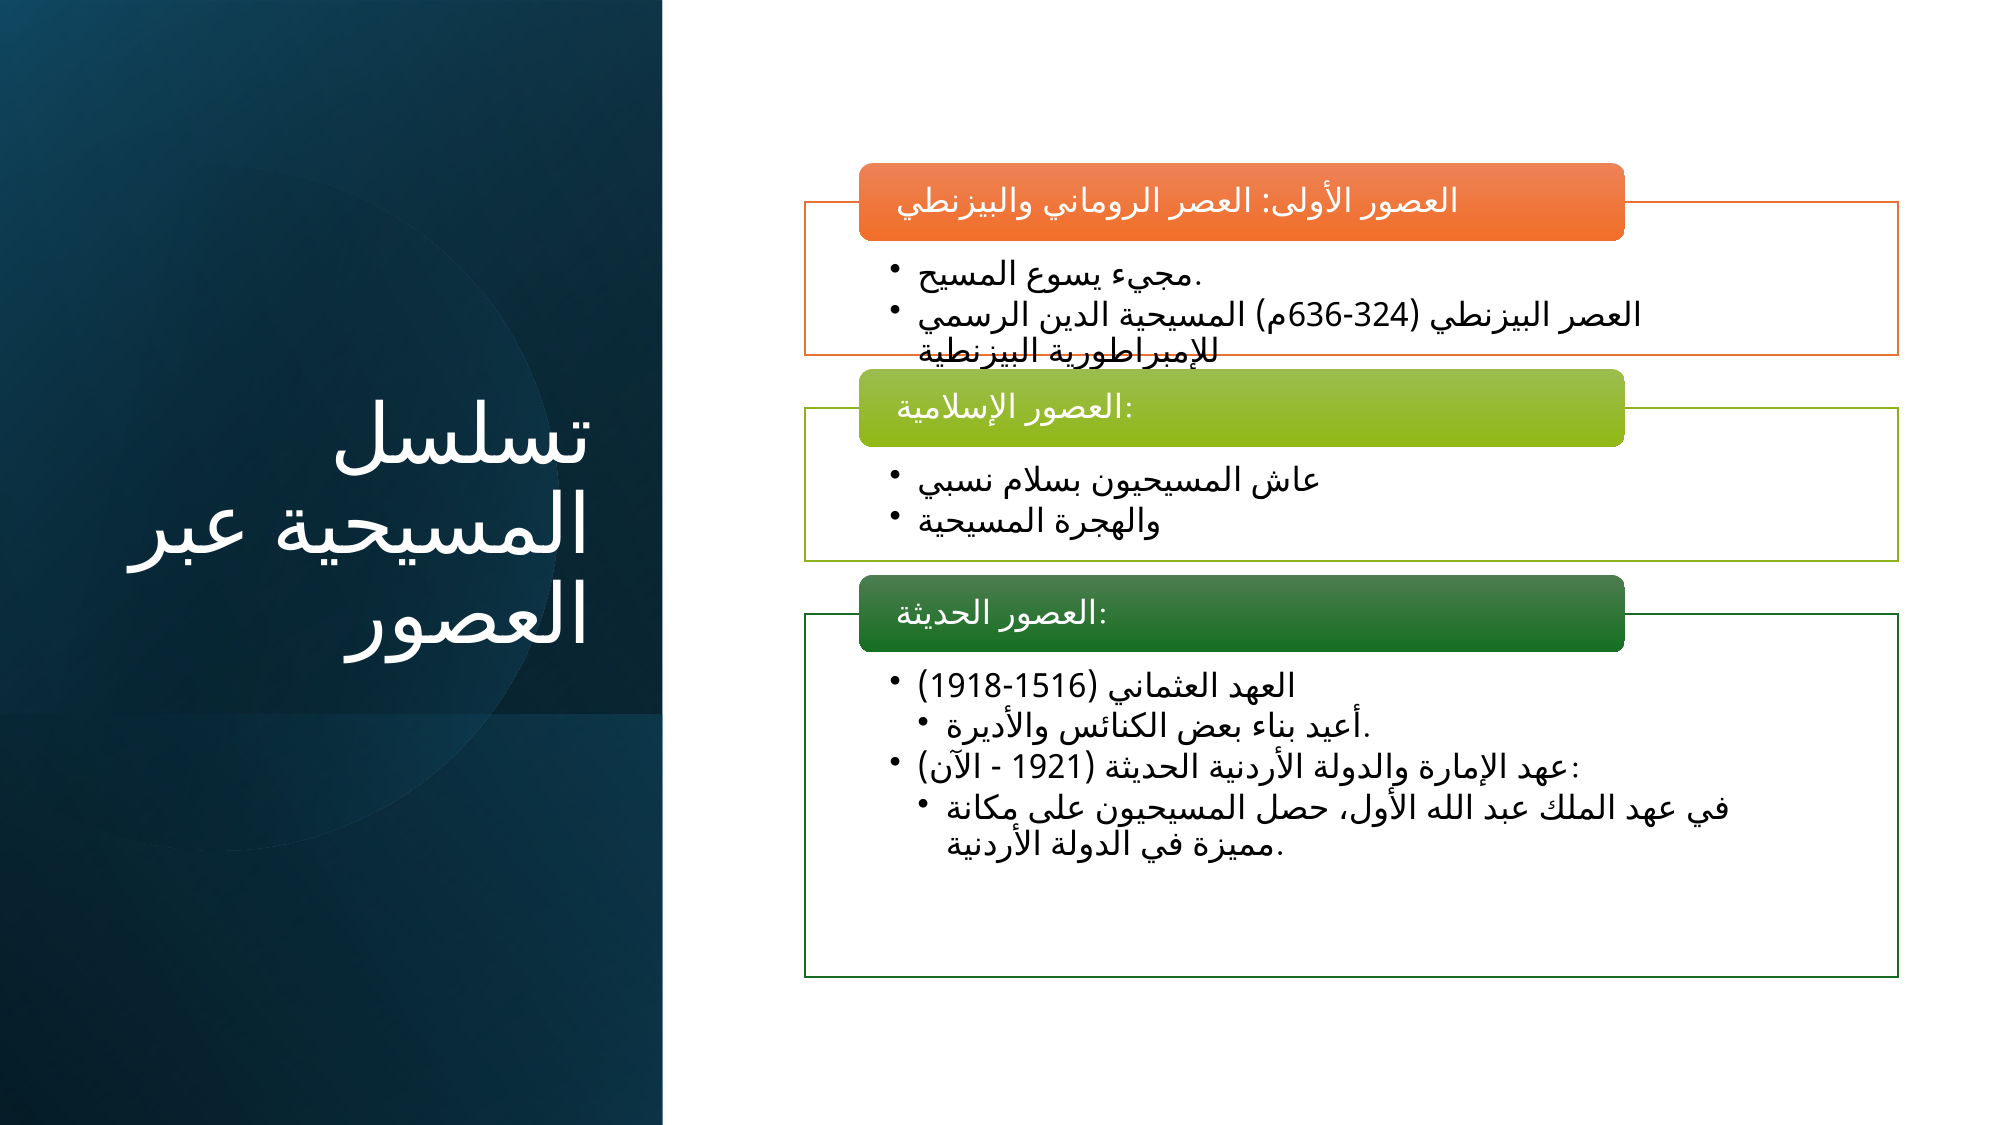

مجيء يسوع المسيح.
العصر البيزنطي (324-636م) المسيحية الدين الرسمي للإمبراطورية البيزنطية
العصور الأولى: العصر الروماني والبيزنطي
عاش المسيحيون بسلام نسبي
والهجرة المسيحية
العصور الإسلامية:
العهد العثماني (1516-1918)
أعيد بناء بعض الكنائس والأديرة.
عهد الإمارة والدولة الأردنية الحديثة (1921 - الآن):
في عهد الملك عبد الله الأول، حصل المسيحيون على مكانة مميزة في الدولة الأردنية.

العصور الحديثة:

# تسلسل المسيحية عبر العصور